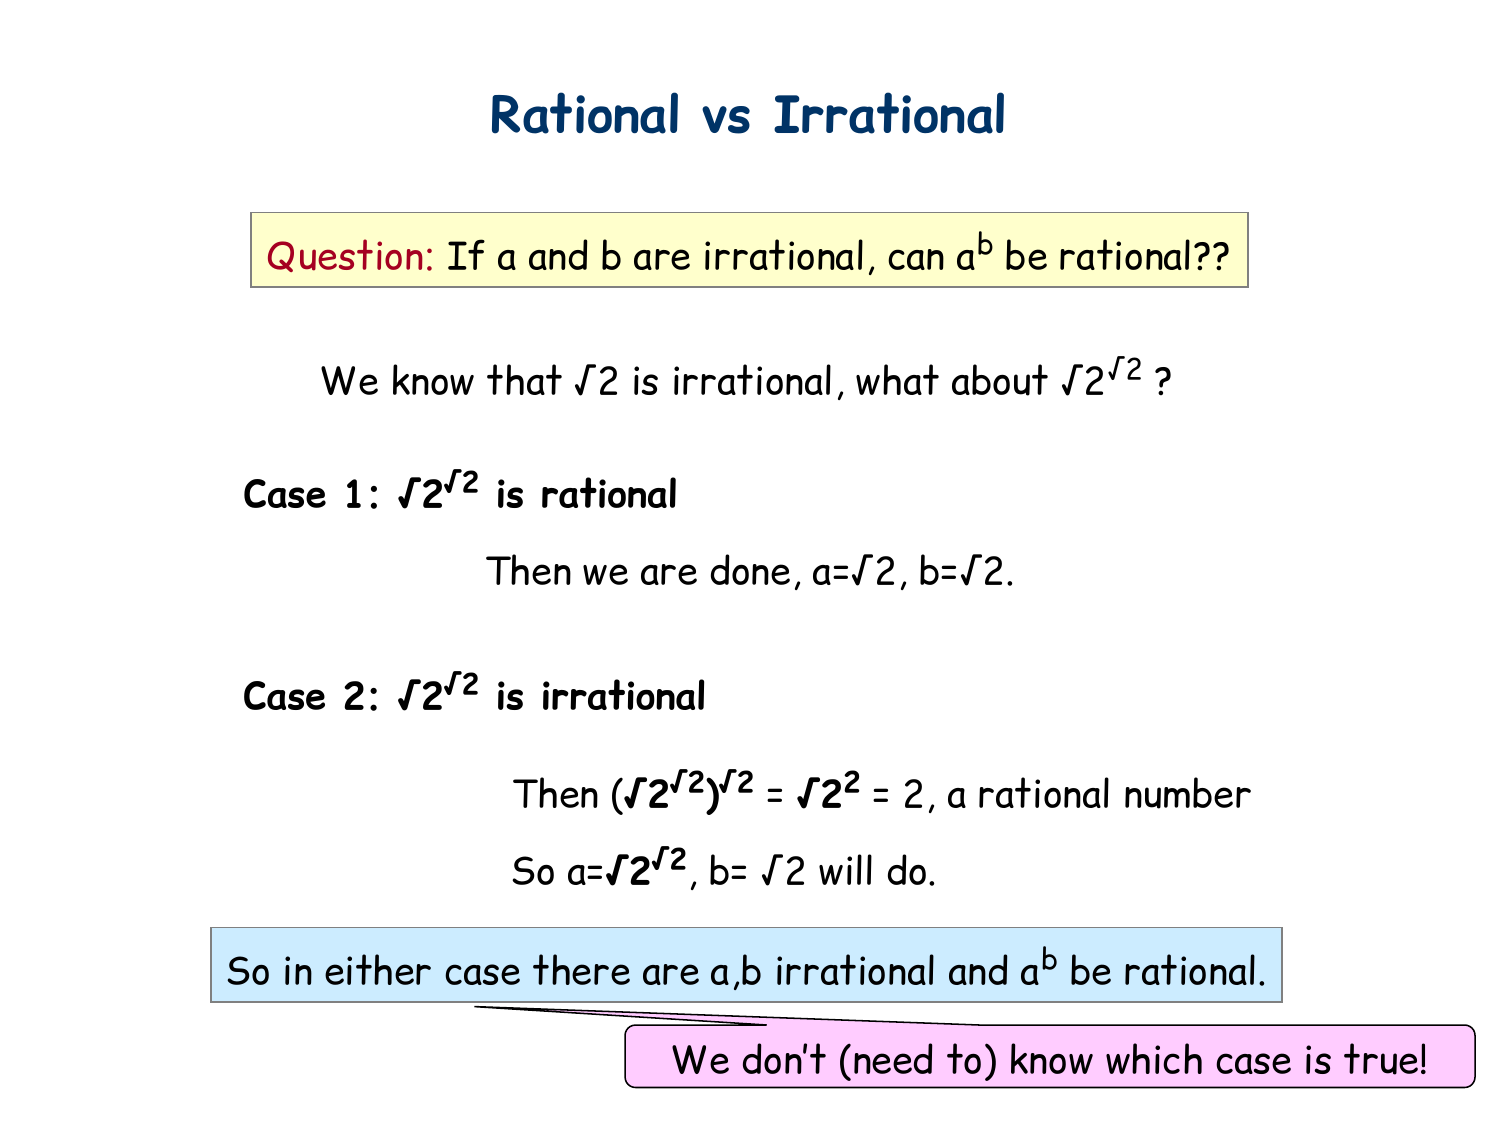

Rational vs Irrational
Question: If a and b are irrational, can ab be rational??
We know that √2 is irrational, what about √2√2 ?
Case 1: √2√2 is rational
Then we are done, a=√2, b=√2.
Case 2: √2√2 is irrational
Then (√2√2)√2 = √22 = 2, a rational number
So a=√2√2, b= √2 will do.
So in either case there are a,b irrational and ab be rational.
We don’t (need to) know which case is true!